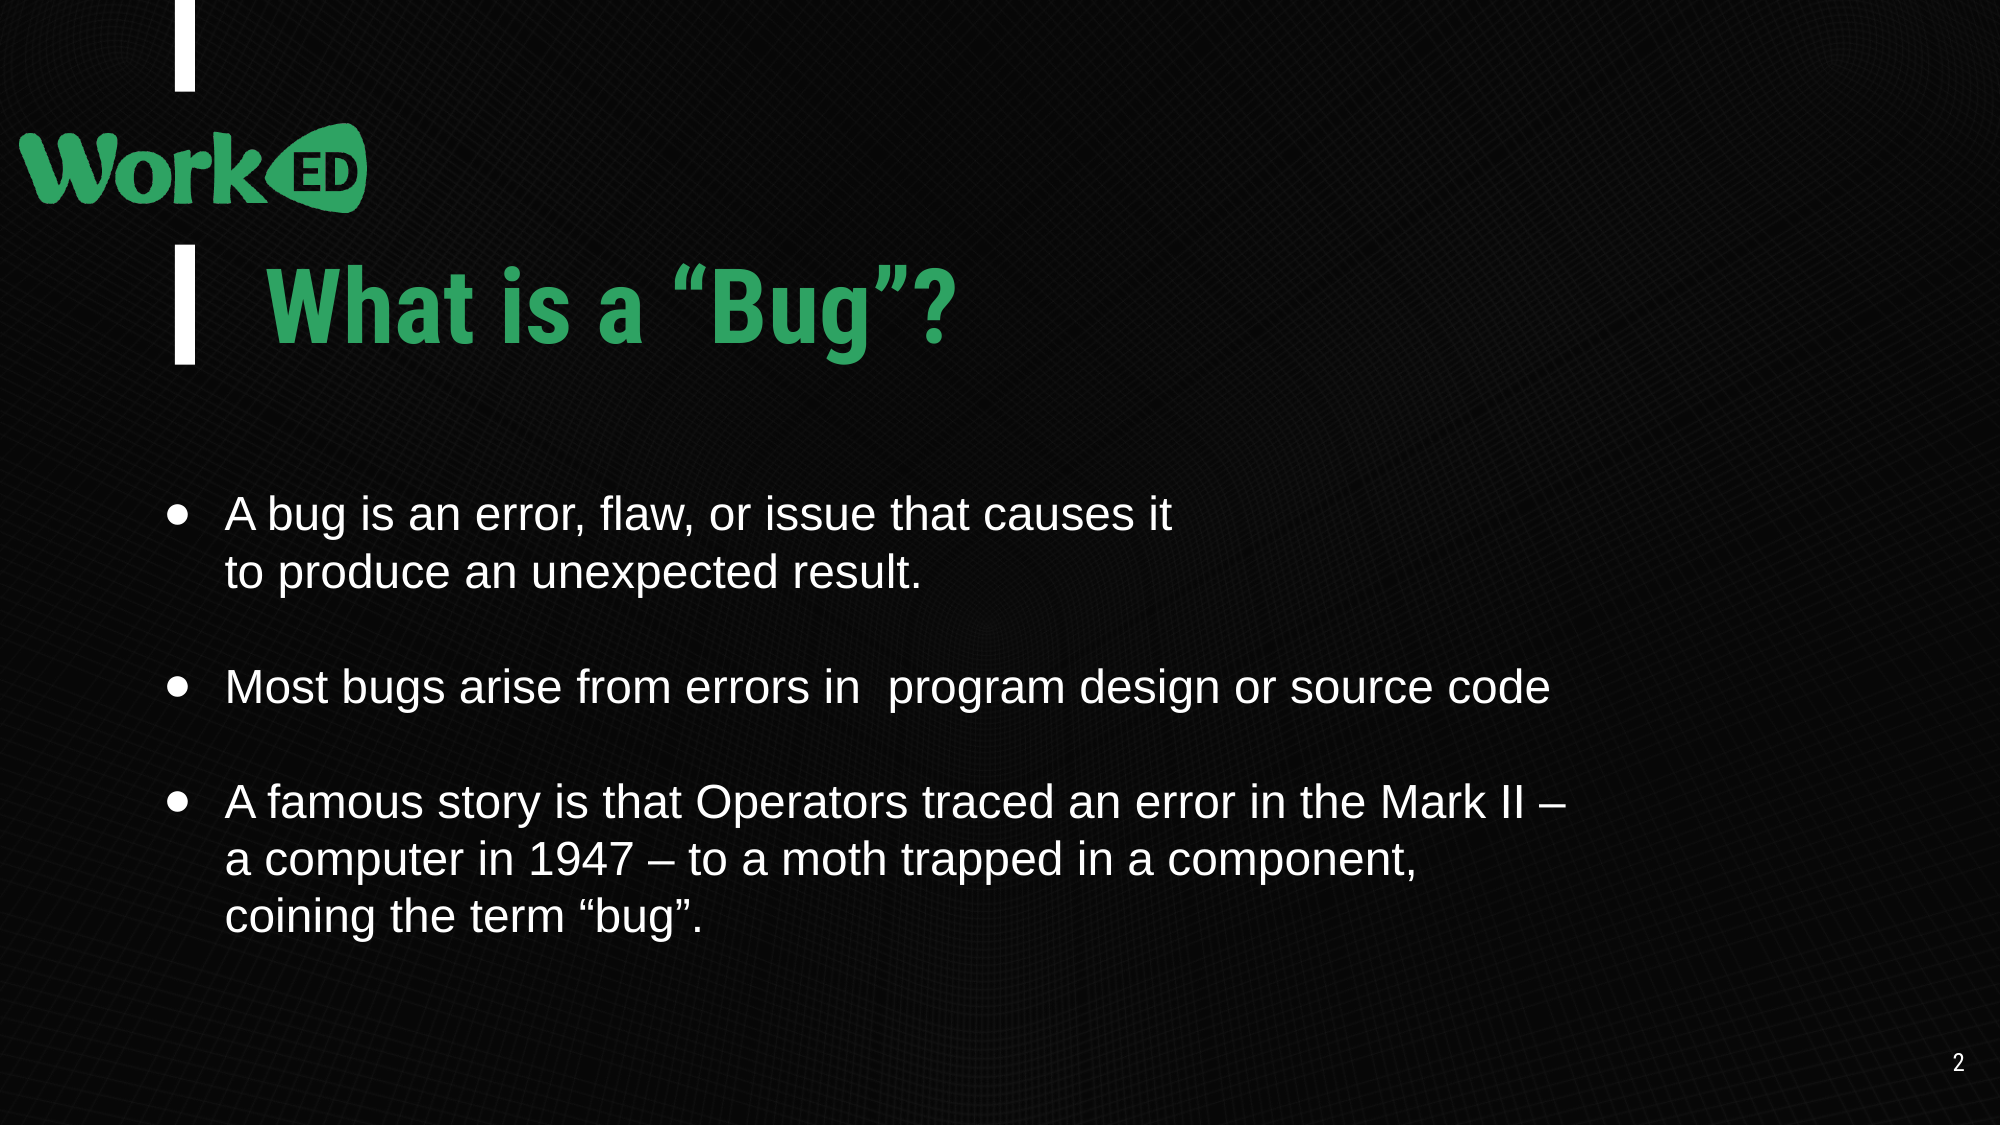

# What is a “Bug”?
A bug is an error, flaw, or issue that causes it
to produce an unexpected result.

Most bugs arise from errors in  program design or source code

A famous story is that Operators traced an error in the Mark II – a computer in 1947 – to a moth trapped in a component, coining the term “bug”.
2